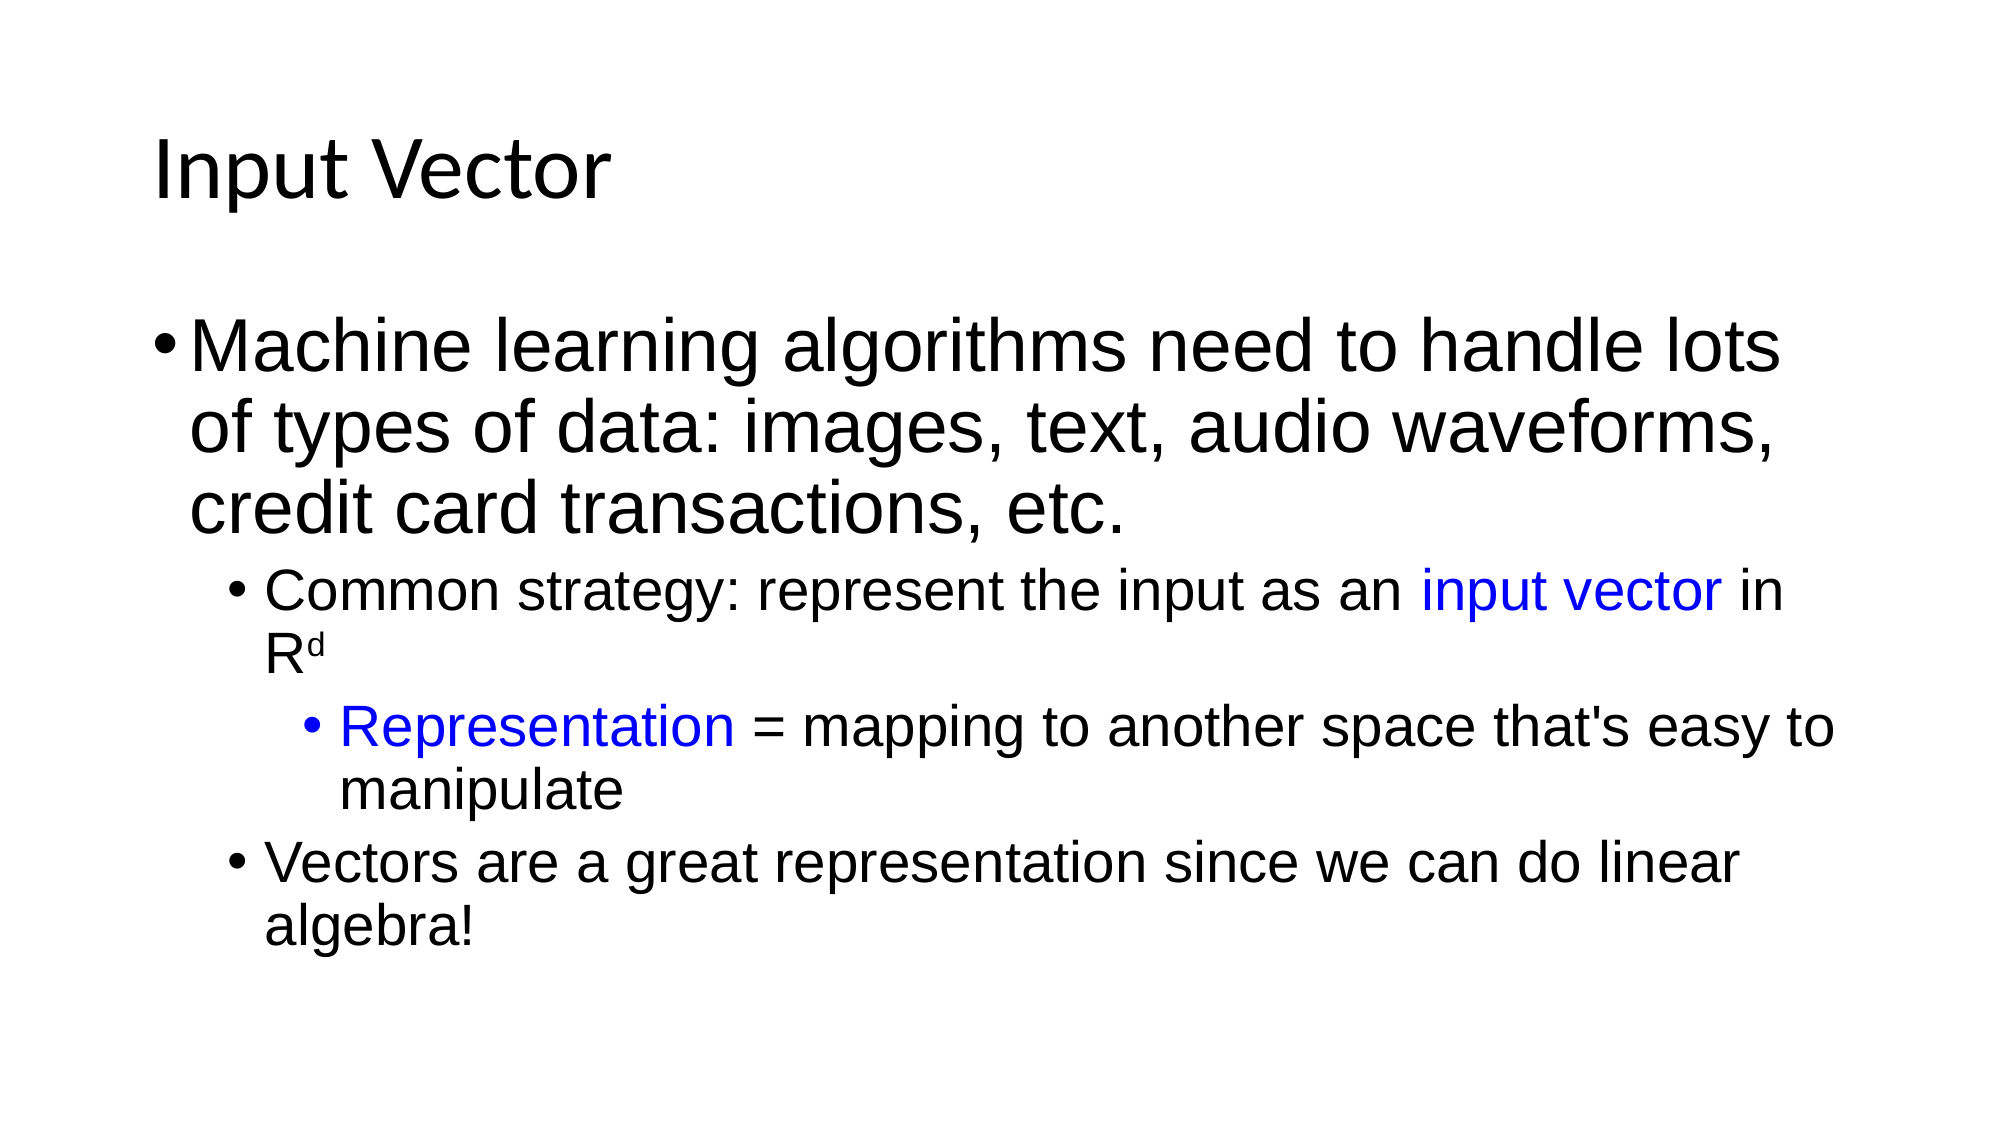

# Input Vector
Machine learning algorithms need to handle lots of types of data: images, text, audio waveforms, credit card transactions, etc.
Common strategy: represent the input as an input vector in Rd
Representation = mapping to another space that's easy to manipulate
Vectors are a great representation since we can do linear algebra!